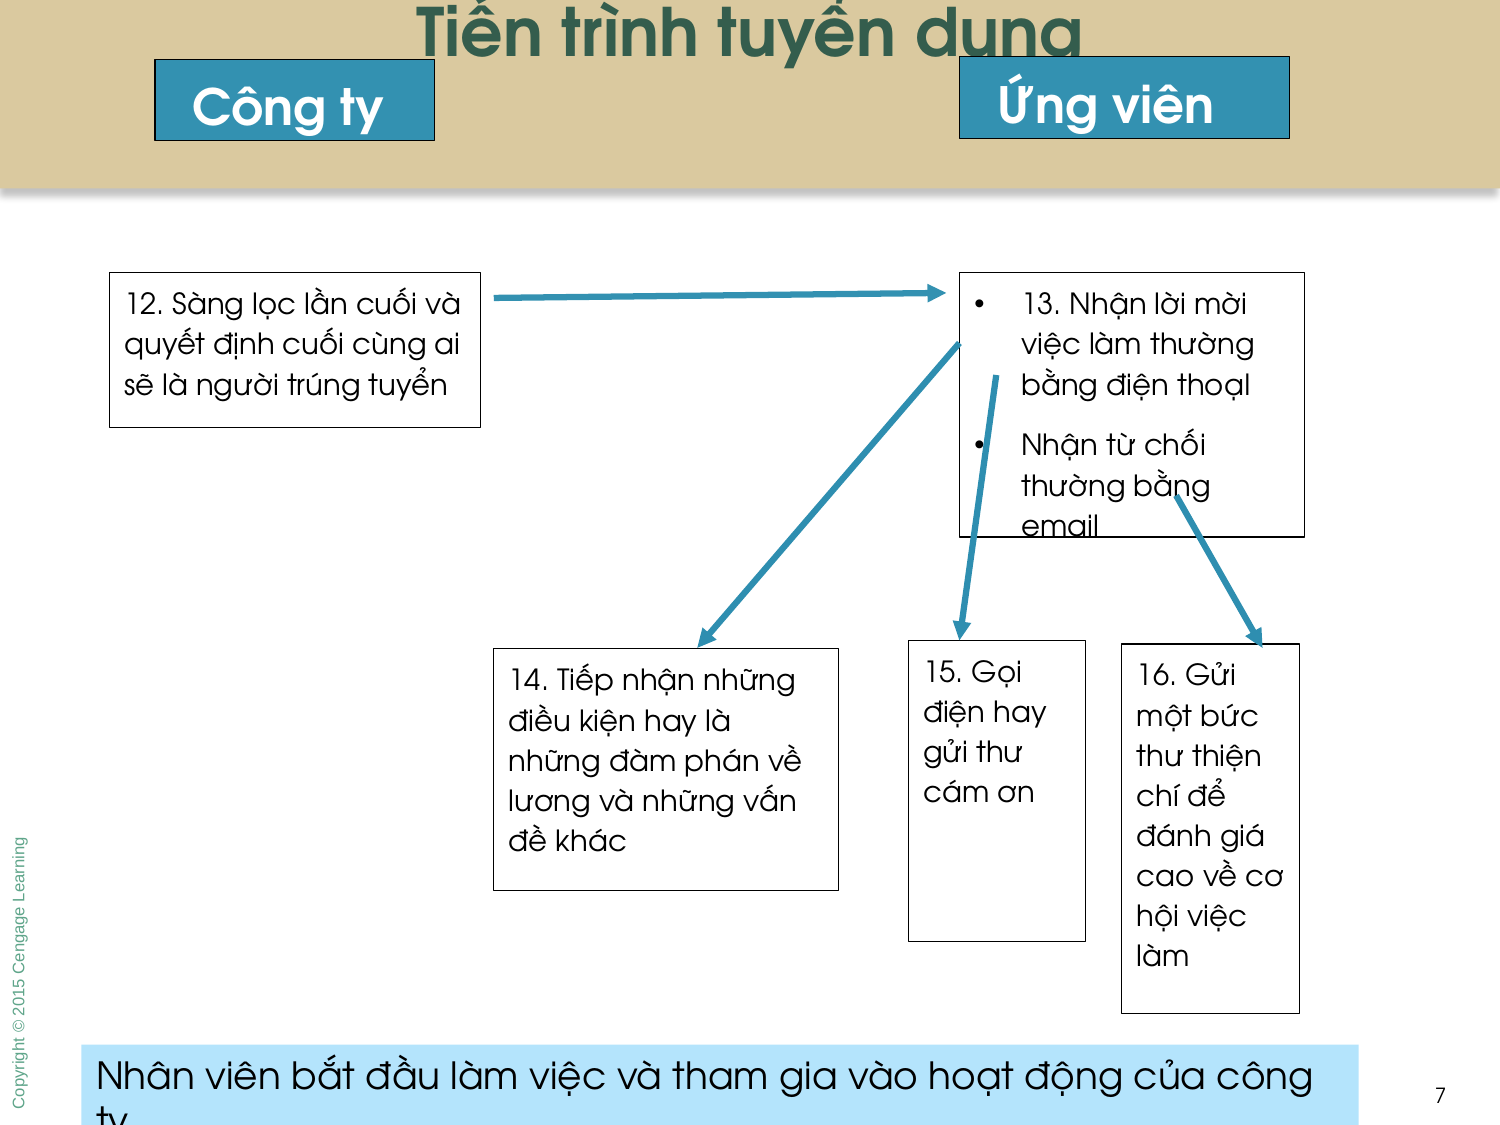

# Tiến trình tuyển dụng
  Ứng viên
  Công ty
12. Sàng lọc lần cuối và quyết định cuối cùng ai sẽ là người trúng tuyển
13. Nhận lời mời việc làm thường bằng điện thoạI
Nhận từ chối thường bằng email
15. Gọi điện hay gửi thư cám ơn
16. Gửi một bức thư thiện chí để đánh giá cao về cơ hội việc làm
14. Tiếp nhận những điều kiện hay là những đàm phán về lương và những vấn đề khác
Nhân viên bắt đầu làm việc và tham gia vào hoạt động của công ty